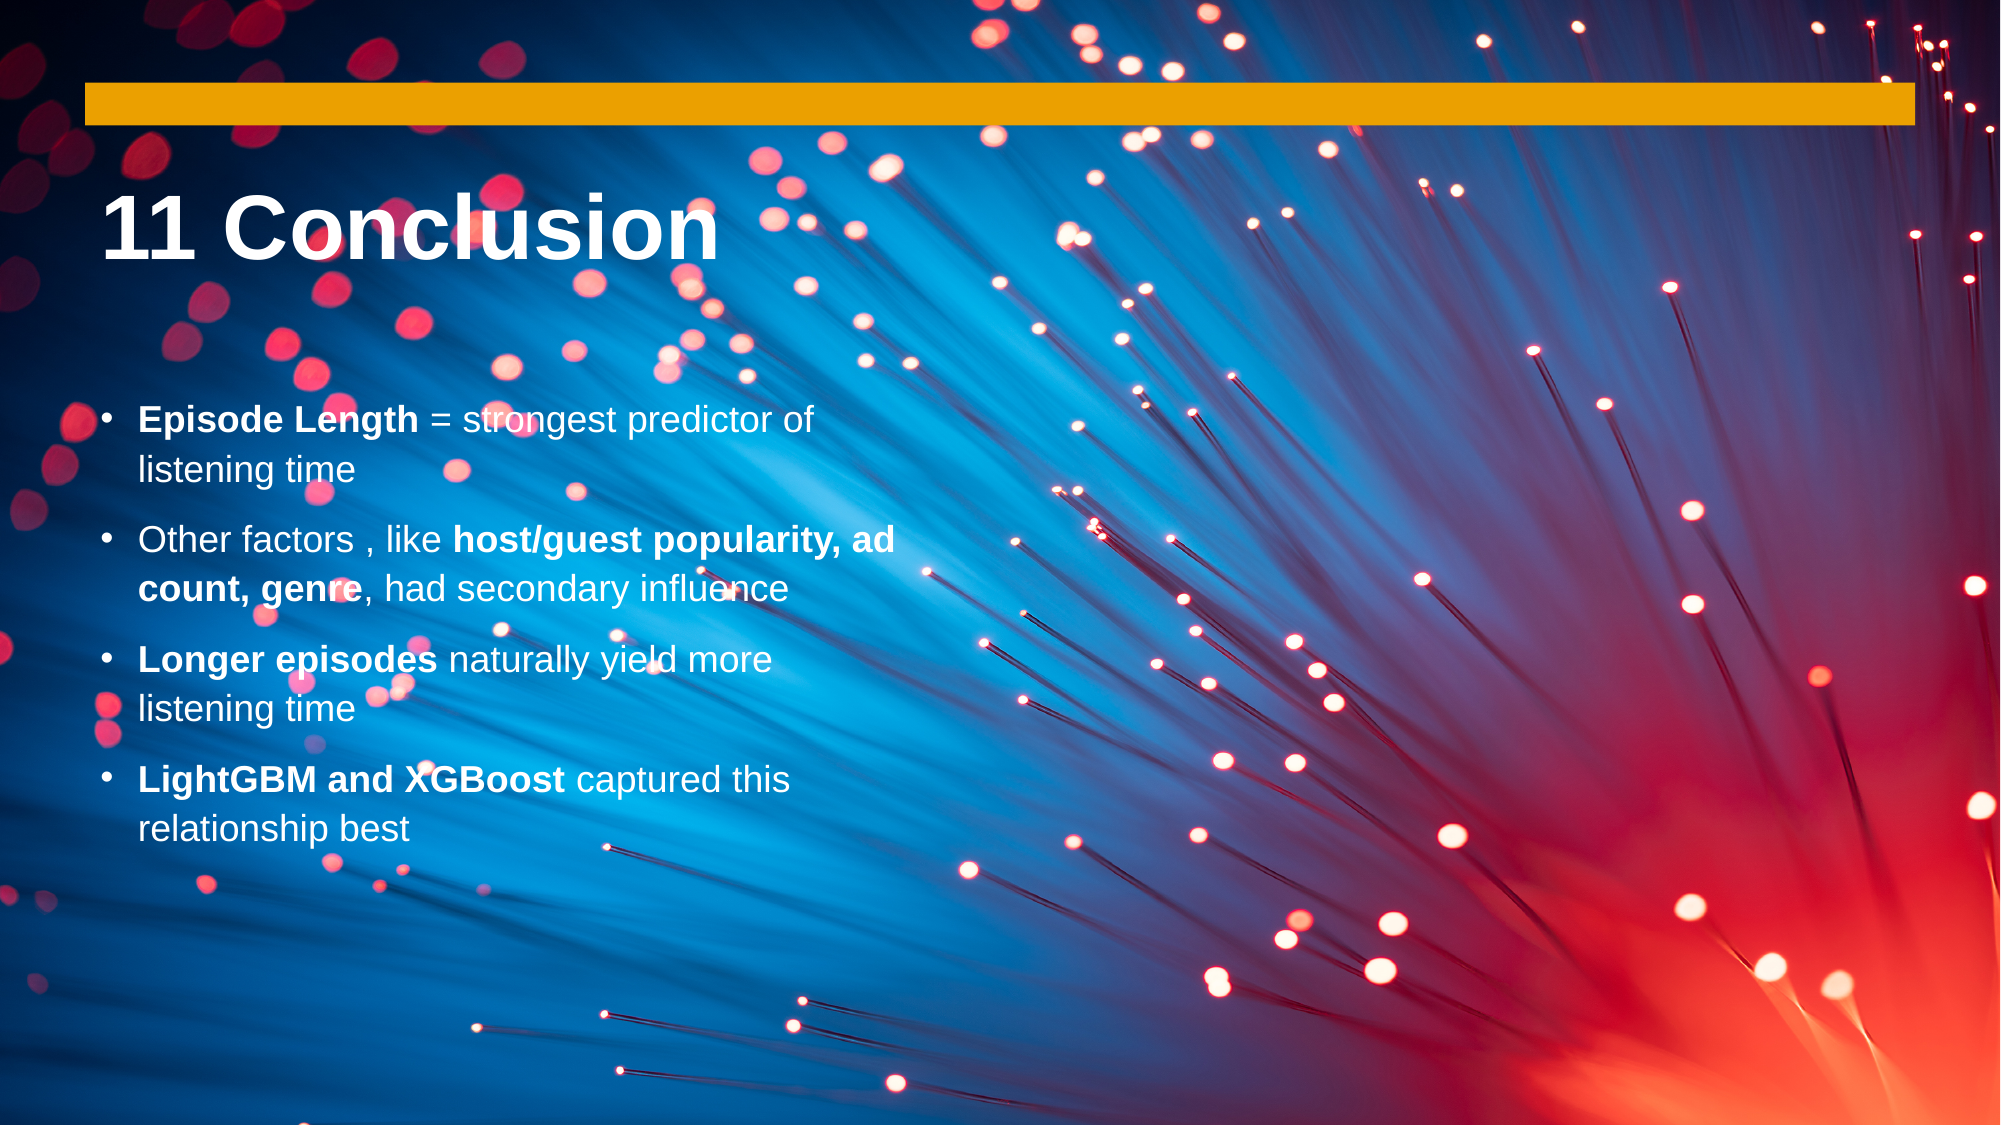

# 11 Conclusion
Episode Length = strongest predictor of listening time
Other factors , like host/guest popularity, ad count, genre, had secondary influence
Longer episodes naturally yield more listening time
LightGBM and XGBoost captured this relationship best